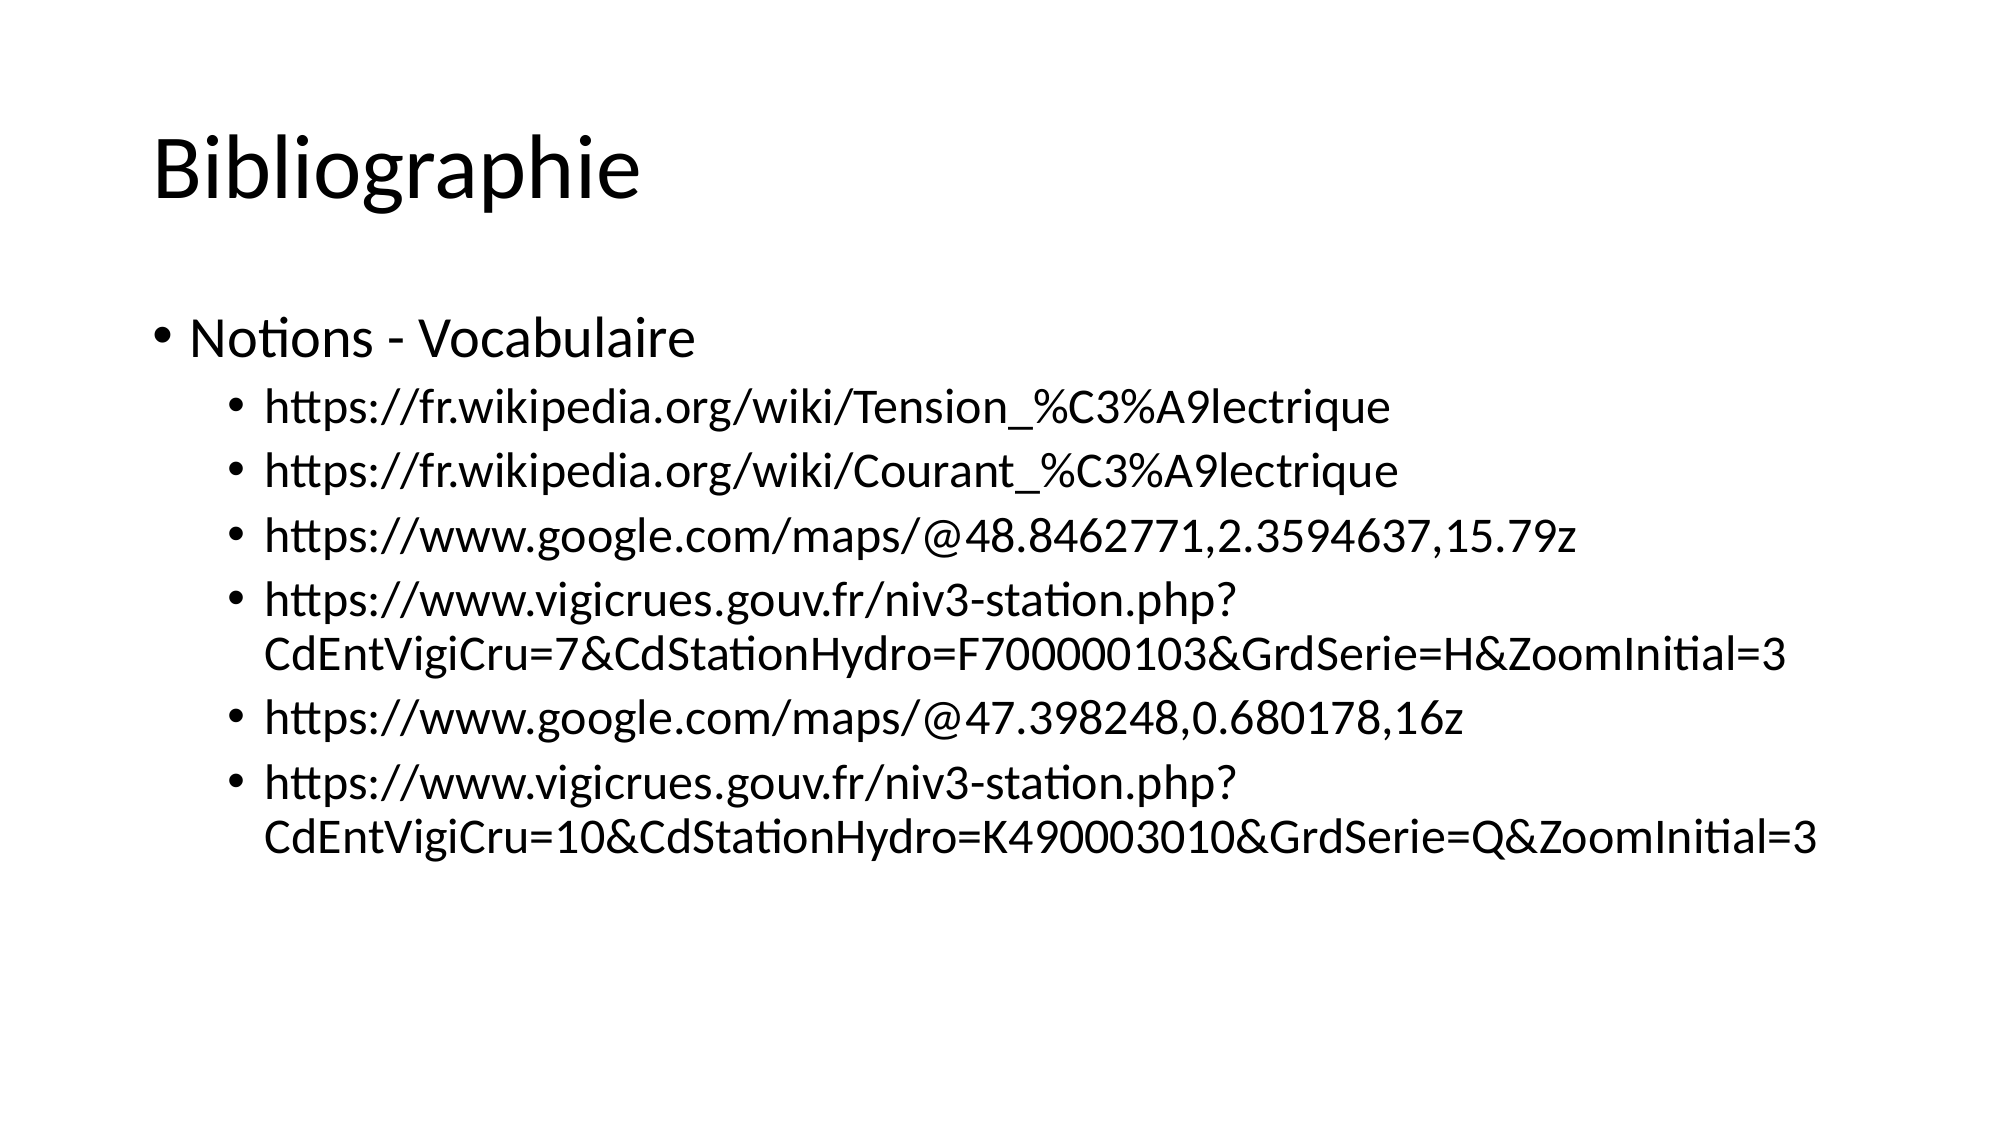

# Bibliographie
Notions - Vocabulaire
https://fr.wikipedia.org/wiki/Tension_%C3%A9lectrique
https://fr.wikipedia.org/wiki/Courant_%C3%A9lectrique
https://www.google.com/maps/@48.8462771,2.3594637,15.79z
https://www.vigicrues.gouv.fr/niv3-station.php?CdEntVigiCru=7&CdStationHydro=F700000103&GrdSerie=H&ZoomInitial=3
https://www.google.com/maps/@47.398248,0.680178,16z
https://www.vigicrues.gouv.fr/niv3-station.php?CdEntVigiCru=10&CdStationHydro=K490003010&GrdSerie=Q&ZoomInitial=3